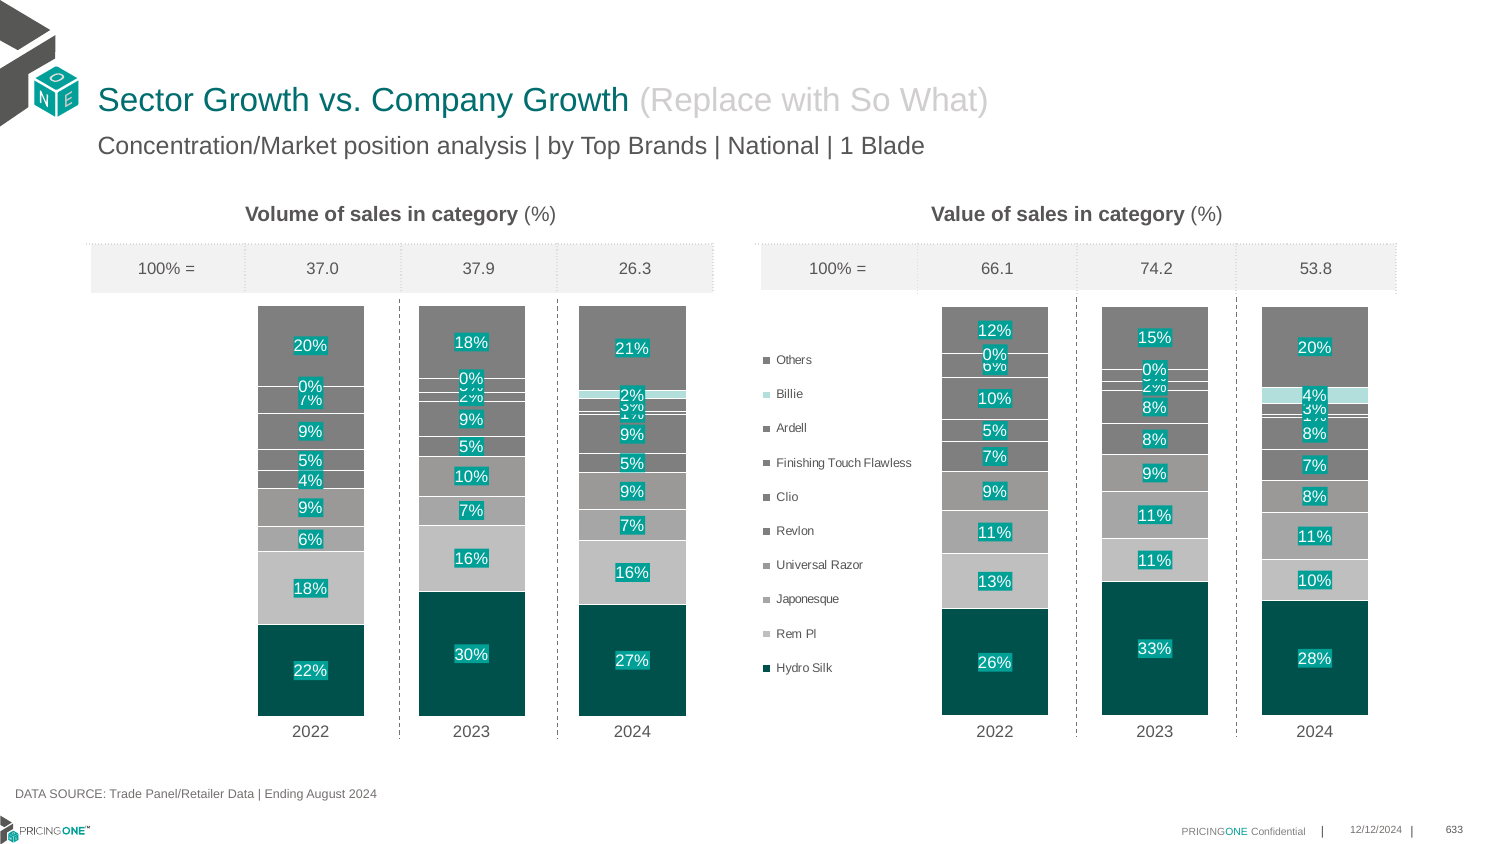

# Sector Growth vs. Company Growth (Replace with So What)
Concentration/Market position analysis | by Top Brands | National | 1 Blade
| Volume of sales in category (%) |  |  |  |
| --- | --- | --- | --- |
| 100% = | 37.0 | 37.9 | 26.3 |
| Value of sales in category (%) |  |  |  |
| --- | --- | --- | --- |
| 100% = | 66.1 | 74.2 | 53.8 |

### Chart

| Category | Hydro Silk | Rem Pl | Japonesque | Universal Razor | Revlon | Clio | Finishing Touch Flawless | Ardell | Billie | Others |
|---|---|---|---|---|---|---|---|---|---|---|
| 2022 | 0.22221332667571905 | 0.17895760635537458 | 0.059858267473651194 | 0.09307786656307497 | 0.04302793850760803 | 0.05246458273723943 | 0.08805062228624495 | 0.06607798316856359 | 0.0 | 0.19627180623252422 |
| 2023 | 0.30441318186879357 | 0.16097489027101722 | 0.07075585733411628 | 0.09698721905558576 | 0.04669251097632593 | 0.08726671838551962 | 0.021091151432996565 | 0.03308463267437454 | 0.0 | 0.17873383800127046 |
| 2024 | 0.27256894266729775 | 0.1550626065187812 | 0.07482959941126308 | 0.09041288868271558 | 0.047617889084337915 | 0.09273899105243189 | 0.00854355085932167 | 0.03047996208593791 | 0.0201023675114776 | 0.20764320212643542 |

### Chart

| Category | Hydro Silk | Rem Pl | Japonesque | Universal Razor | Revlon | Clio | Finishing Touch Flawless | Ardell | Billie | Others |
|---|---|---|---|---|---|---|---|---|---|---|
| 2022 | 0.2613788364502709 | 0.1338259779443365 | 0.10643684999730904 | 0.0942726571631446 | 0.07355086302177519 | 0.05317308134125449 | 0.10335626608481492 | 0.057445601081031535 | 0.0 | 0.11655986691606283 |
| 2023 | 0.32704365444634637 | 0.10663806788195998 | 0.11350463438232469 | 0.09034072428878229 | 0.07635394211516636 | 0.0799091964542774 | 0.021488981583201453 | 0.03004234069894274 | 0.0 | 0.15467845814899875 |
| 2024 | 0.2807952672354359 | 0.10090829014292324 | 0.11396741625024855 | 0.07971333584825718 | 0.07446301110716735 | 0.07926245212507968 | 0.007062240648478688 | 0.026995842942386564 | 0.03825134124109633 | 0.19858080245892654 |
DATA SOURCE: Trade Panel/Retailer Data | Ending August 2024

12/12/2024
633